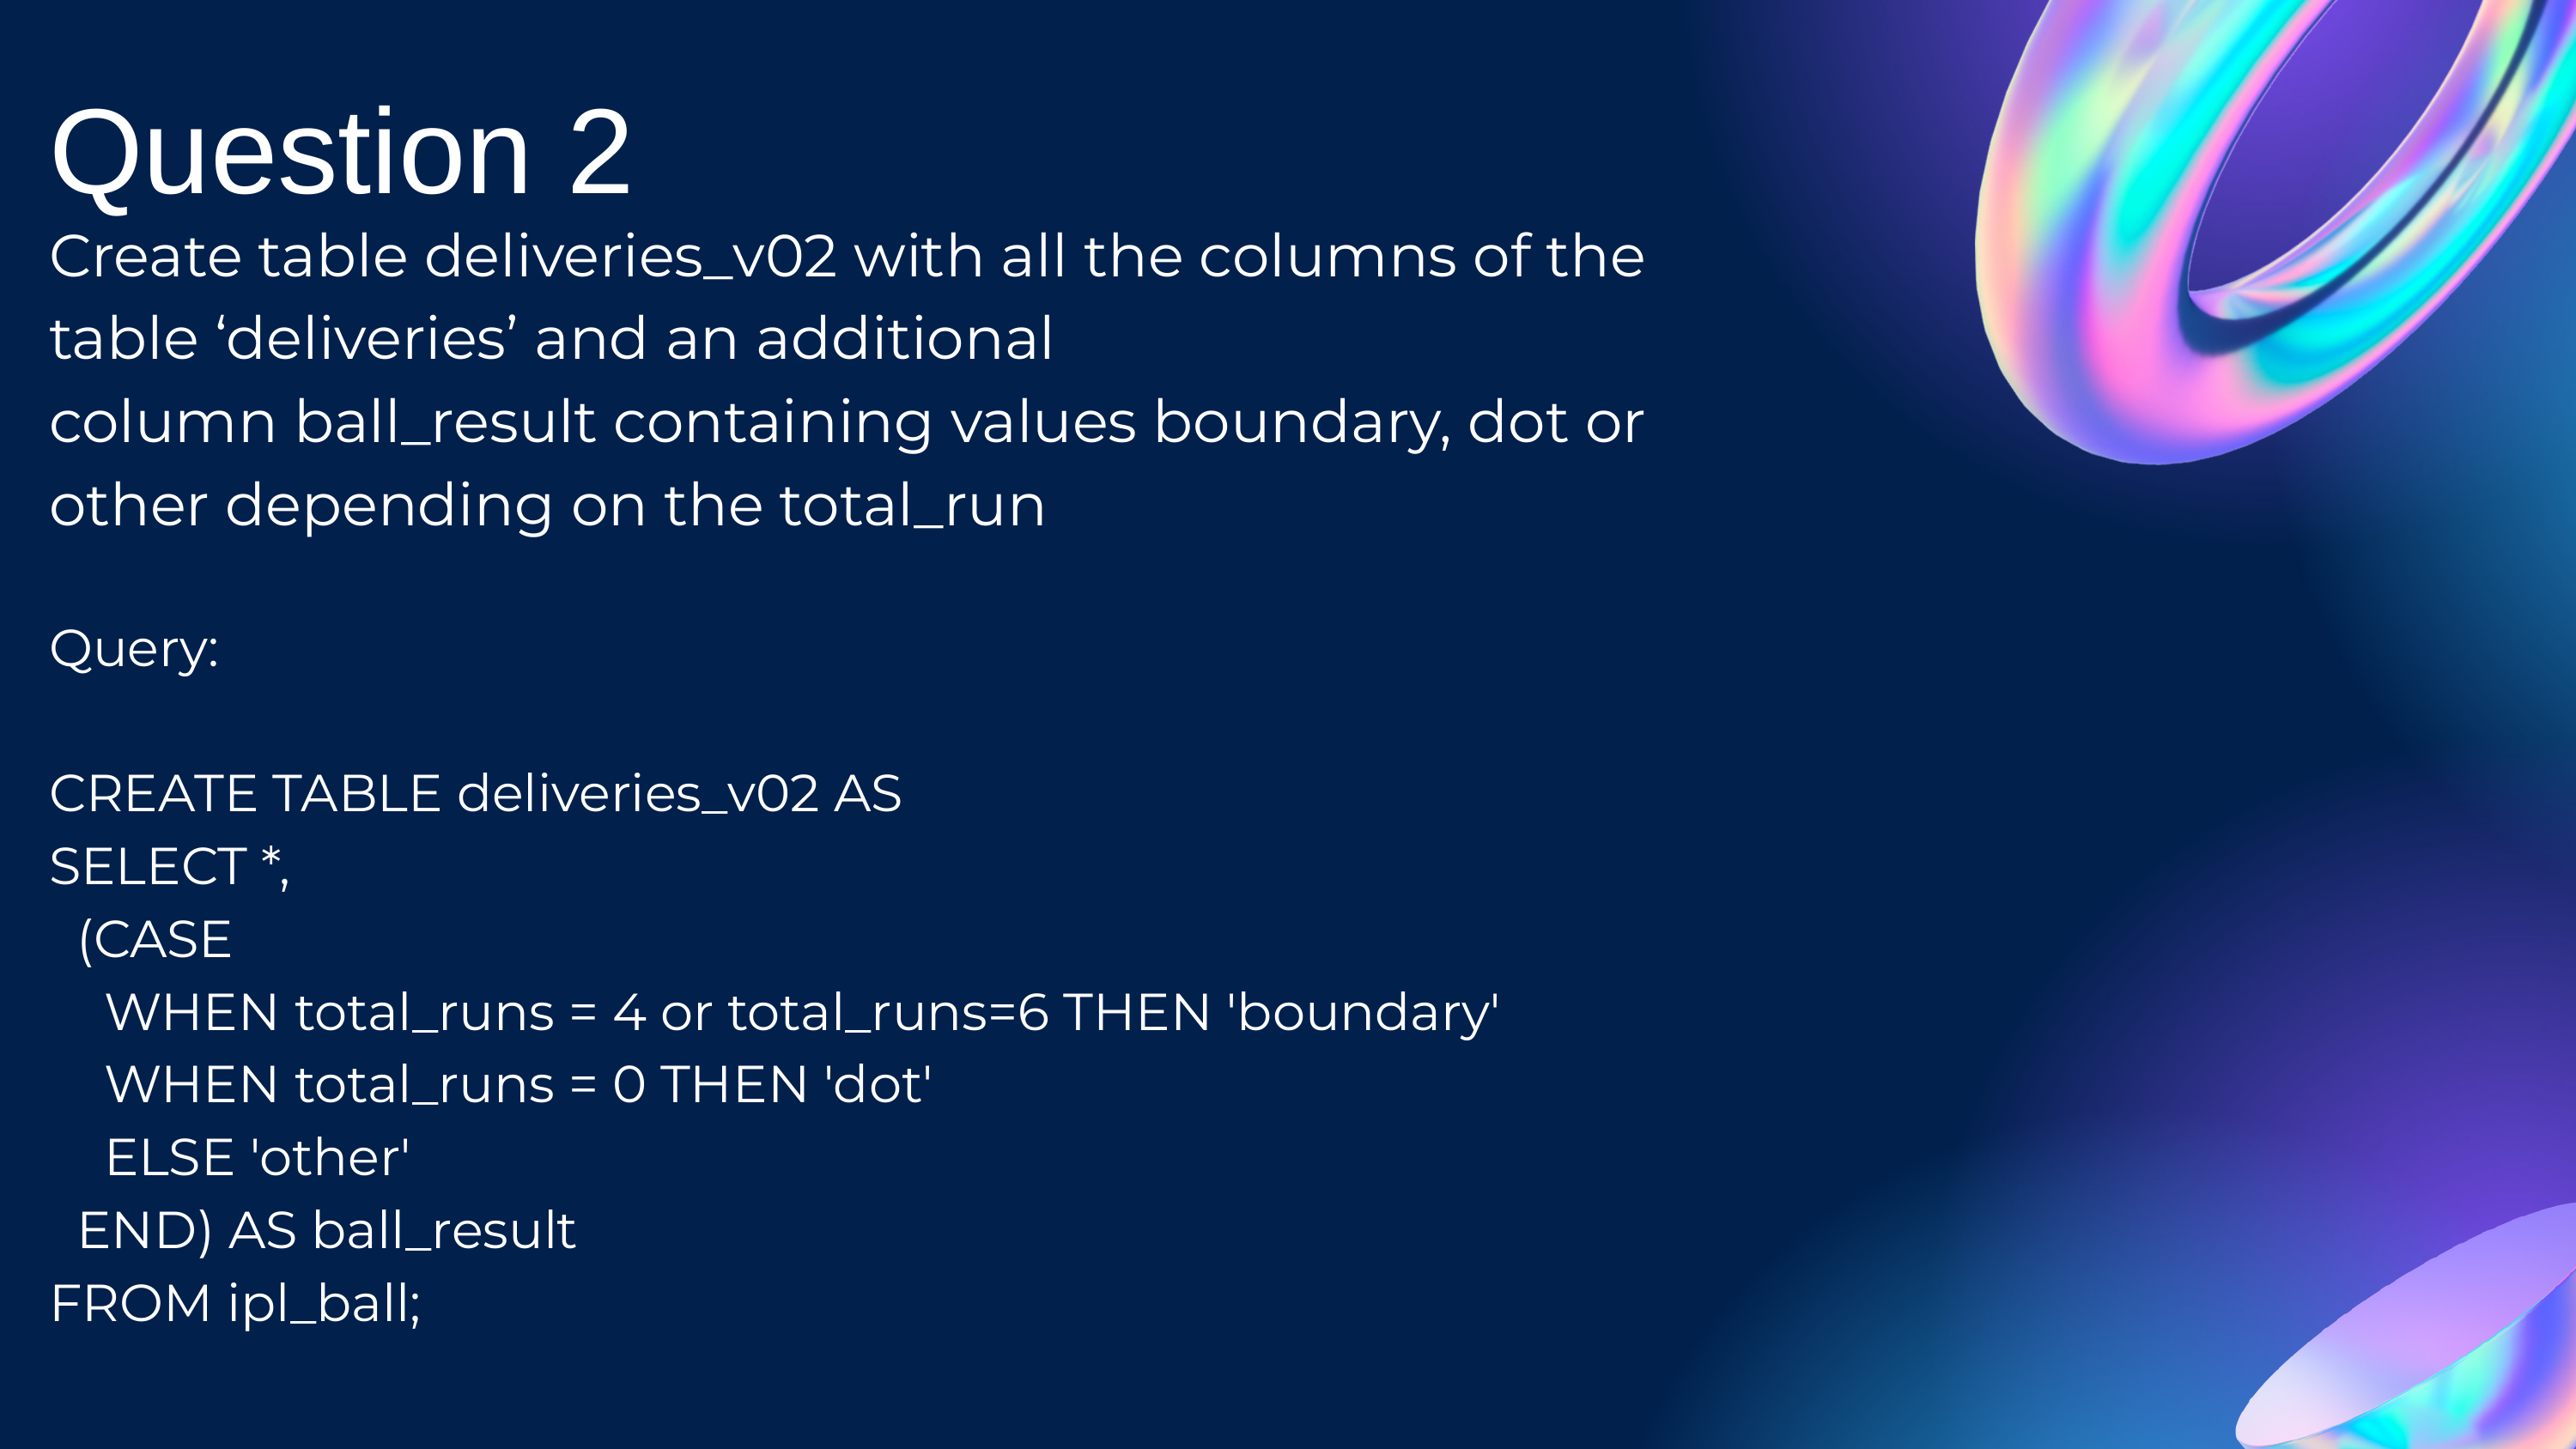

Question 2
Create table deliveries_v02 with all the columns of the table ‘deliveries’ and an additional
column ball_result containing values boundary, dot or other depending on the total_run

Query:

CREATE TABLE deliveries_v02 AS
SELECT *,
  (CASE
    WHEN total_runs = 4 or total_runs=6 THEN 'boundary'
    WHEN total_runs = 0 THEN 'dot'
    ELSE 'other'
  END) AS ball_result
FROM ipl_ball;